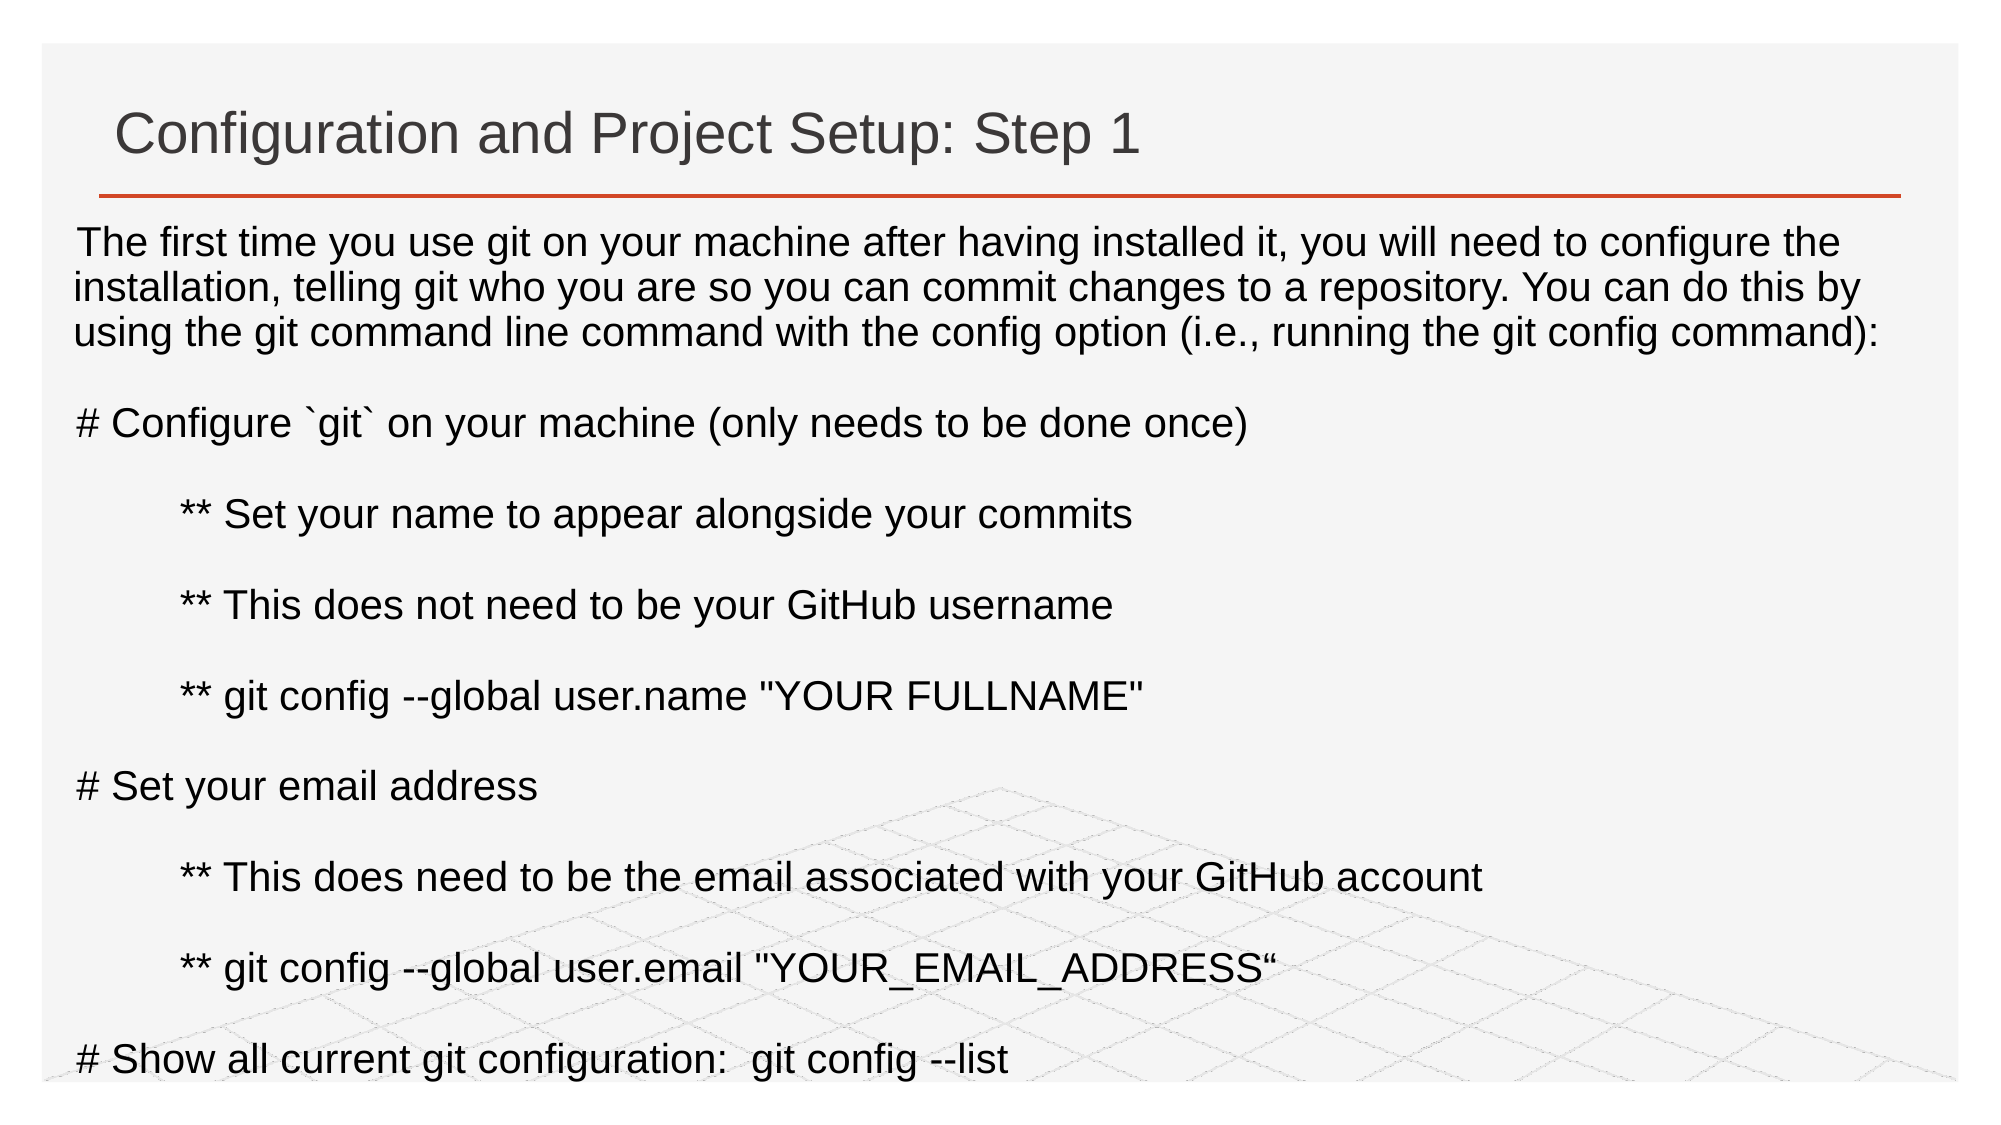

# Configuration and Project Setup: Step 1
The first time you use git on your machine after having installed it, you will need to configure the installation, telling git who you are so you can commit changes to a repository. You can do this by using the git command line command with the config option (i.e., running the git config command):
# Configure `git` on your machine (only needs to be done once)
         ** Set your name to appear alongside your commits
         ** This does not need to be your GitHub username
         ** git config --global user.name "YOUR FULLNAME"
# Set your email address
         ** This does need to be the email associated with your GitHub account
         ** git config --global user.email "YOUR_EMAIL_ADDRESS“
# Show all current git configuration:  git config --list